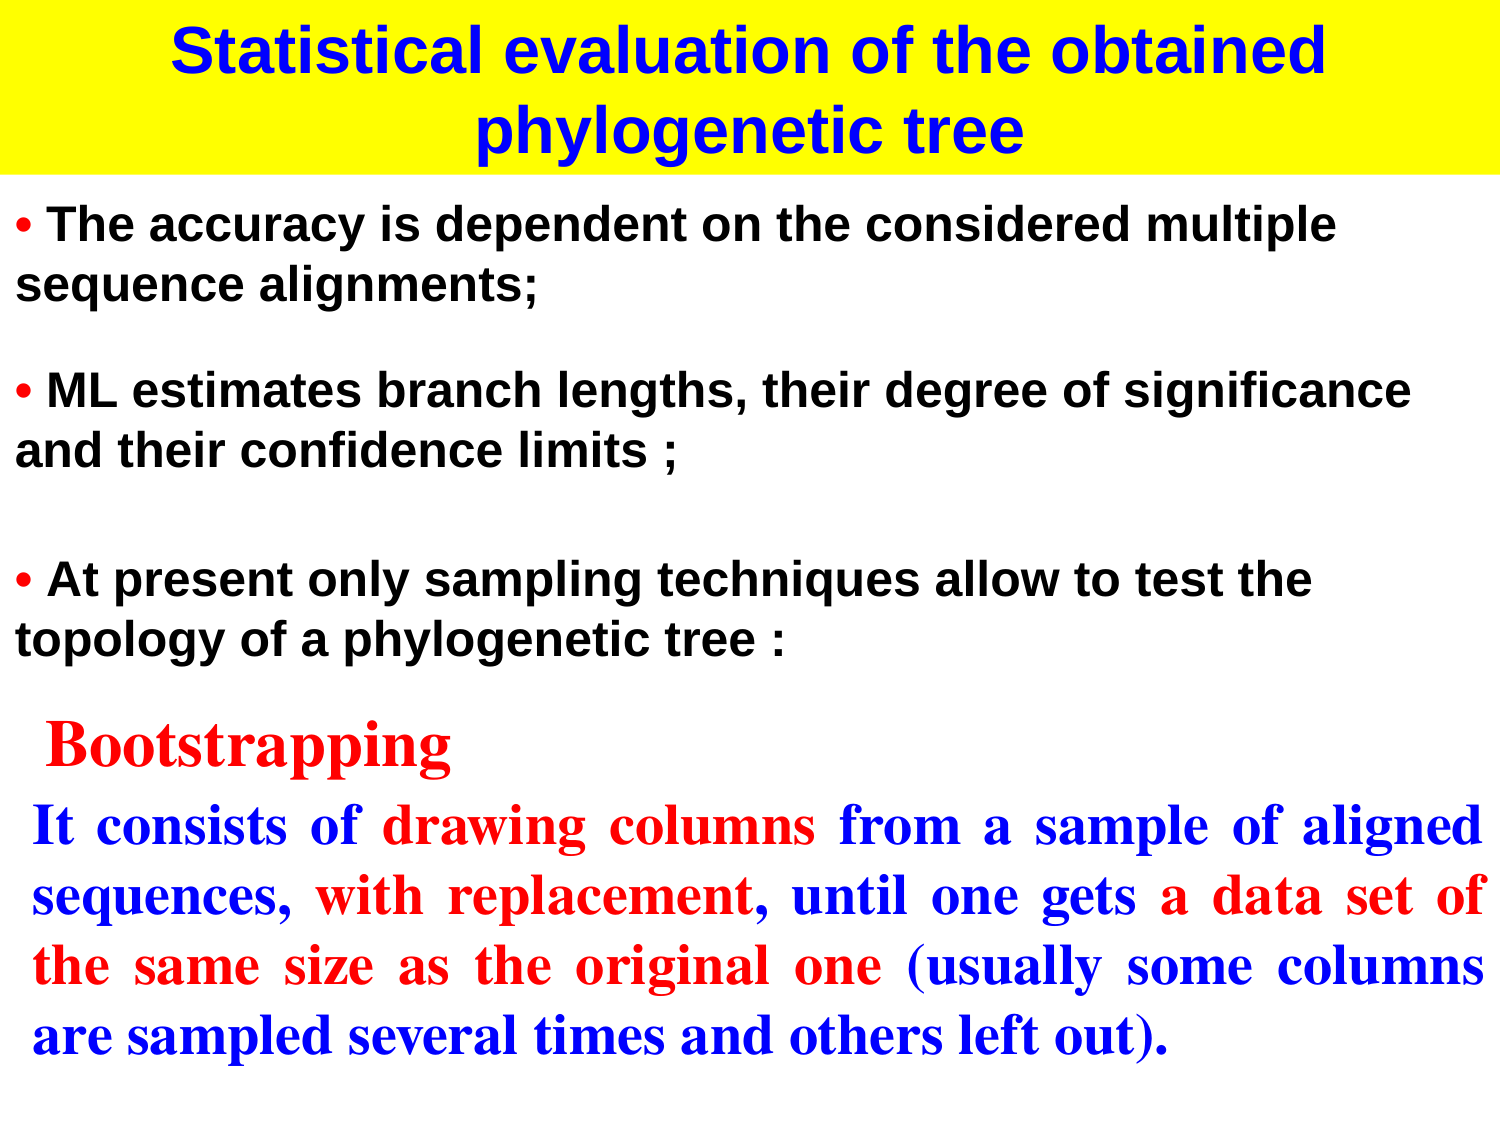

Statistical evaluation of the obtained phylogenetic tree
• The accuracy is dependent on the considered multiple sequence alignments;
• ML estimates branch lengths, their degree of significance and their confidence limits ;
• At present only sampling techniques allow to test the topology of a phylogenetic tree :
 Bootstrapping
It consists of drawing columns from a sample of aligned sequences, with replacement, until one gets a data set of the same size as the original one (usually some columns are sampled several times and others left out).